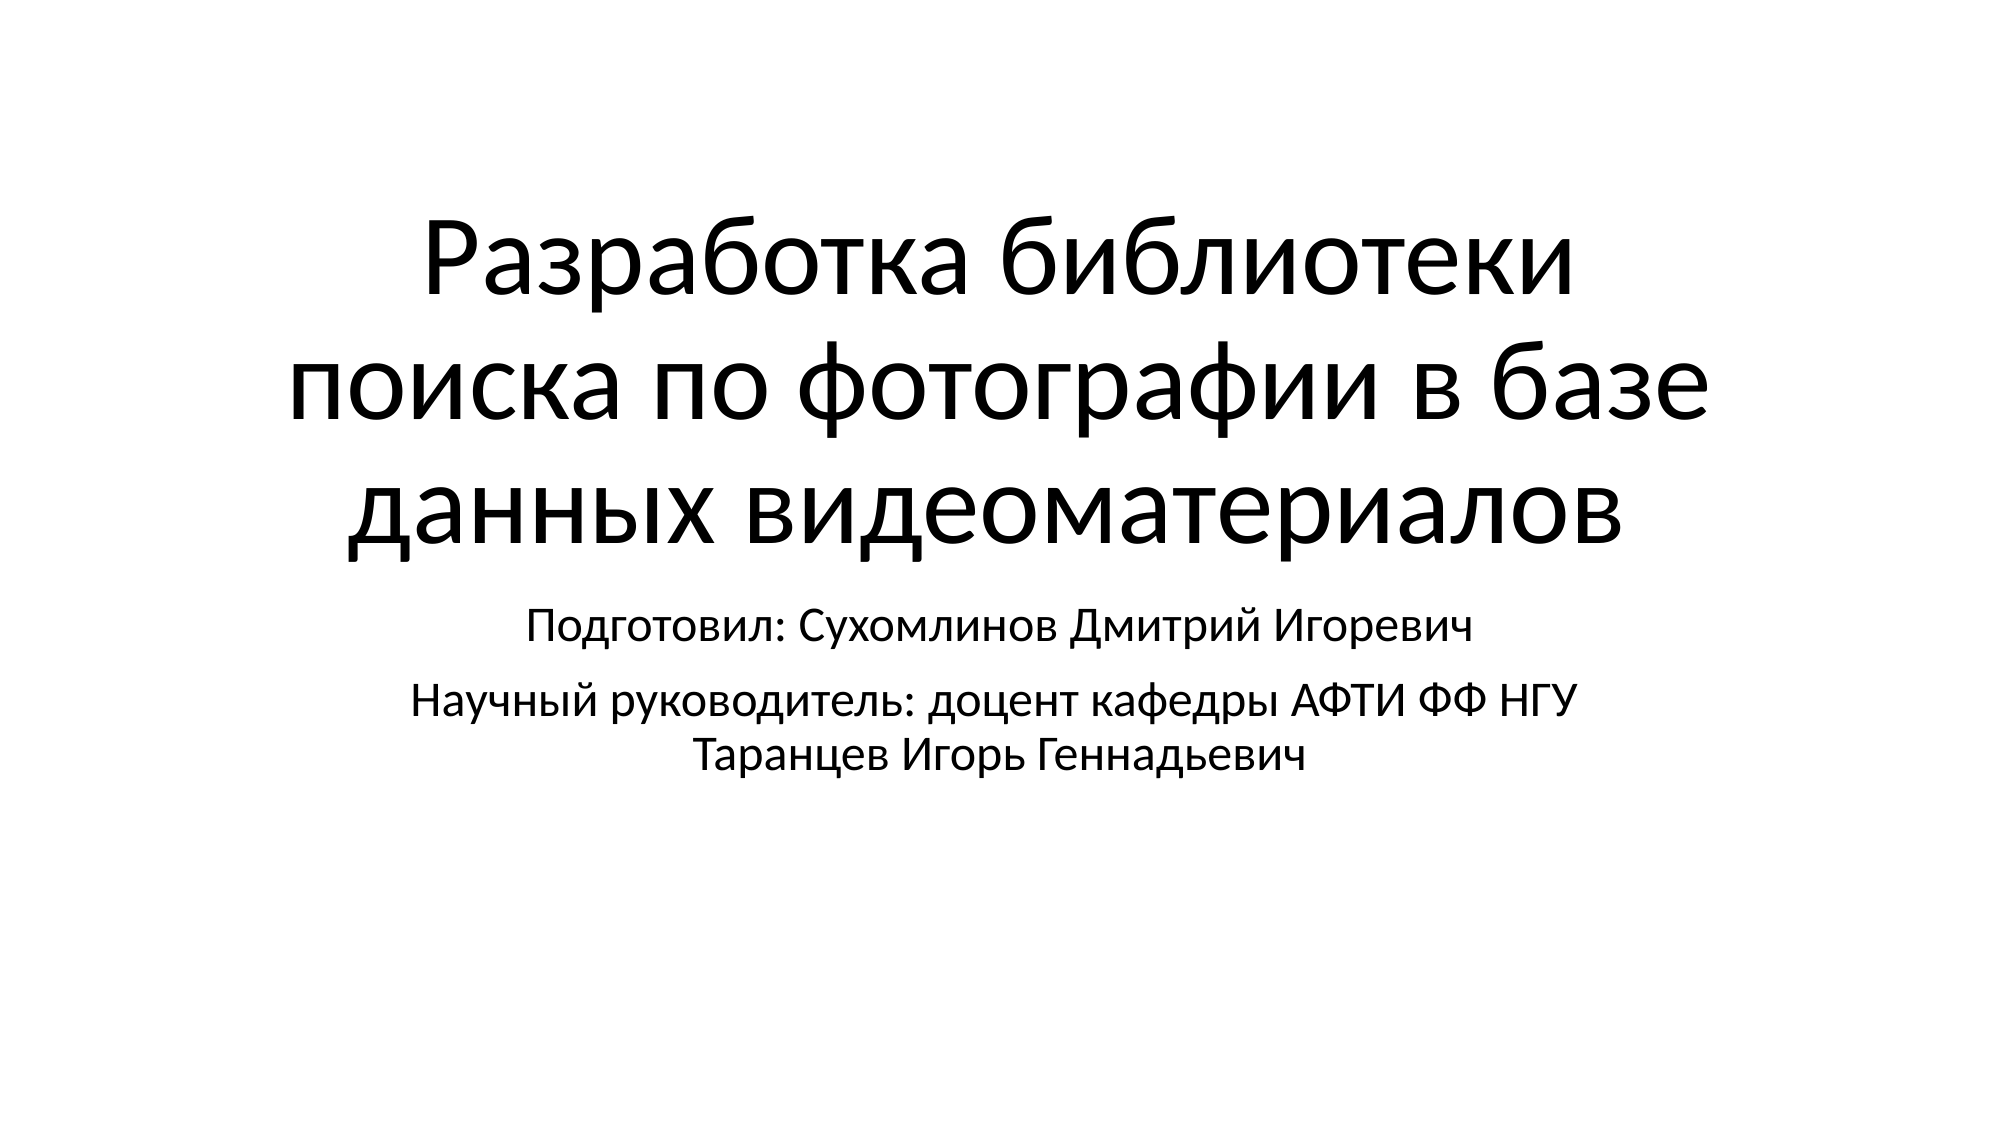

# Разработка библиотеки поиска по фотографии в базе данных видеоматериалов
Подготовил: Сухомлинов Дмитрий Игоревич
Научный руководитель: доцент кафедры АФТИ ФФ НГУ
Таранцев Игорь Геннадьевич